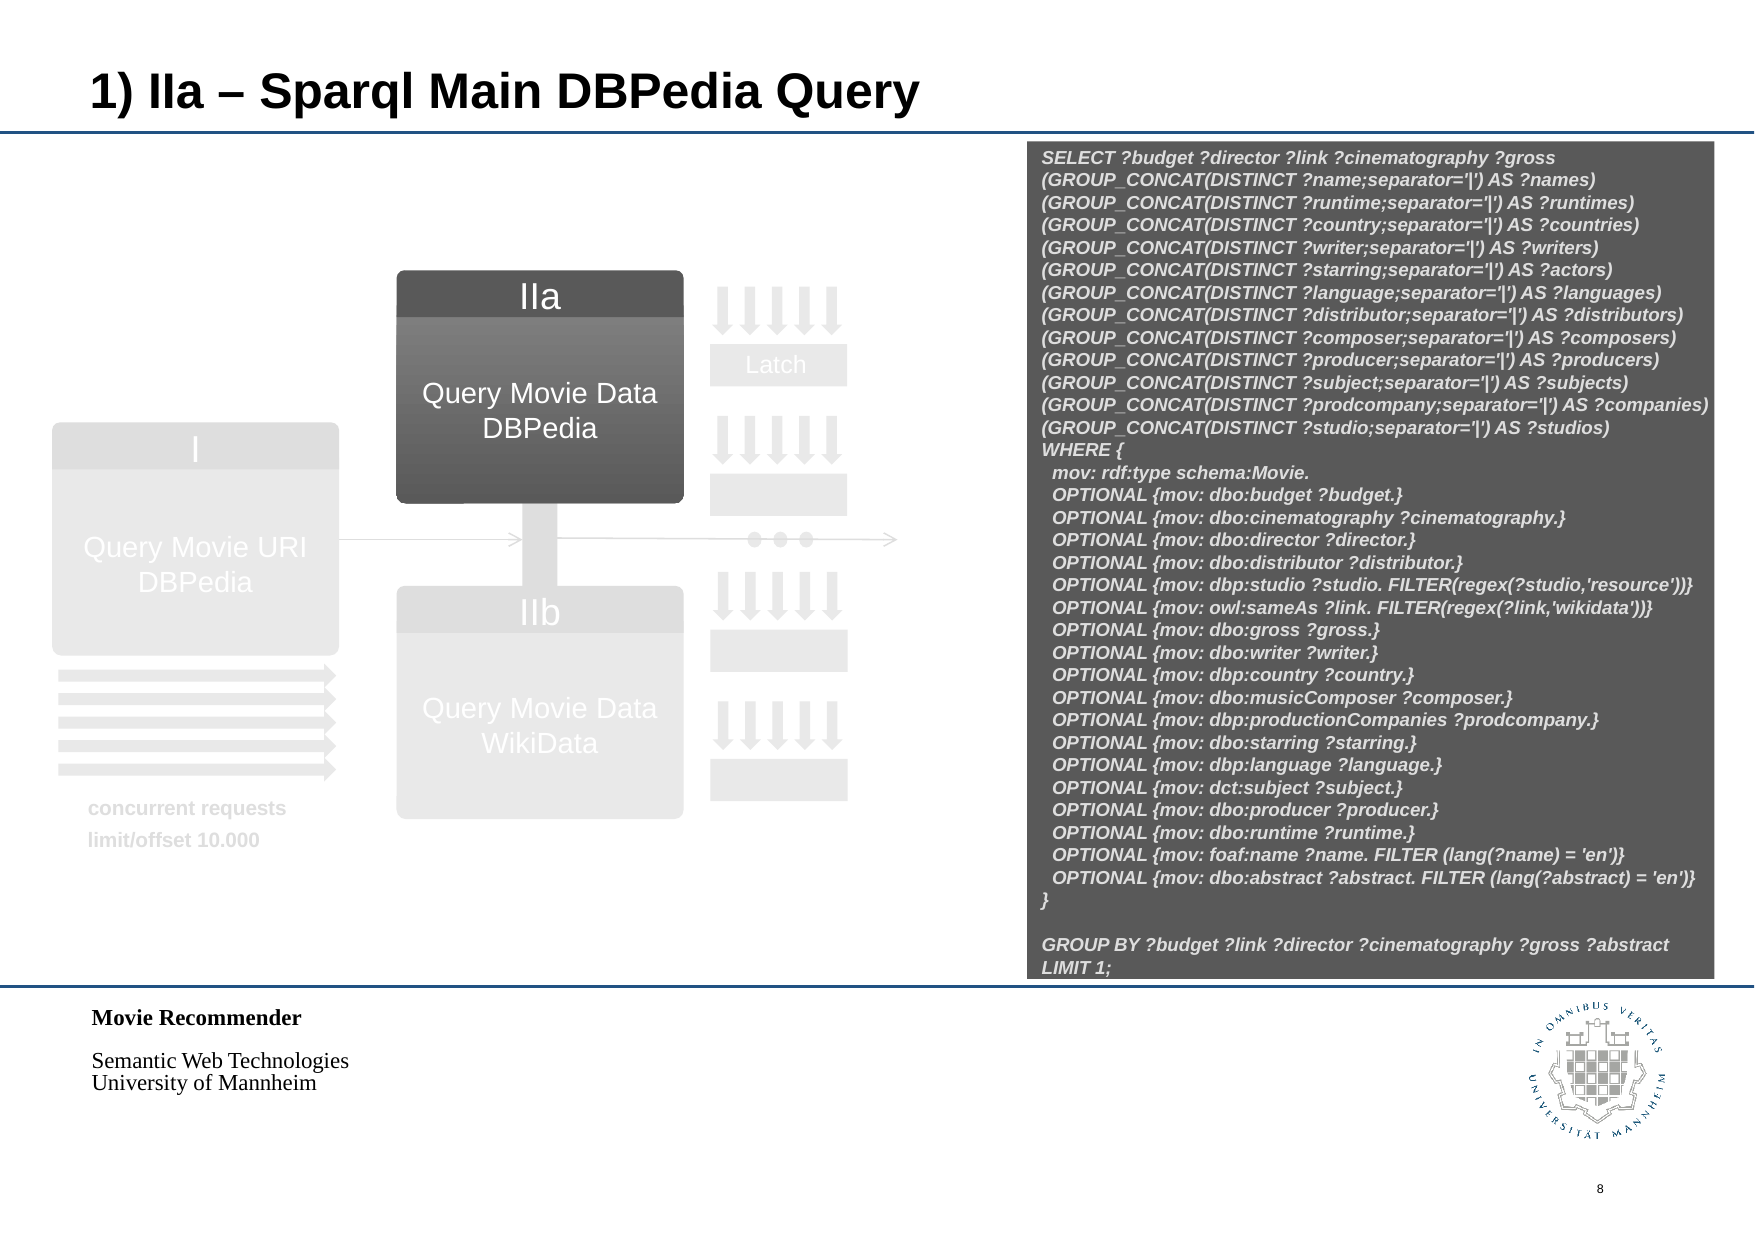

1) IIa – Sparql Main DBPedia Query

SELECT ?budget ?director ?link ?cinematography ?gross
(GROUP_CONCAT(DISTINCT ?name;separator='|') AS ?names)
(GROUP_CONCAT(DISTINCT ?runtime;separator='|') AS ?runtimes)
(GROUP_CONCAT(DISTINCT ?country;separator='|') AS ?countries)
(GROUP_CONCAT(DISTINCT ?writer;separator='|') AS ?writers)
(GROUP_CONCAT(DISTINCT ?starring;separator='|') AS ?actors)
(GROUP_CONCAT(DISTINCT ?language;separator='|') AS ?languages)
(GROUP_CONCAT(DISTINCT ?distributor;separator='|') AS ?distributors)
(GROUP_CONCAT(DISTINCT ?composer;separator='|') AS ?composers)
(GROUP_CONCAT(DISTINCT ?producer;separator='|') AS ?producers)
(GROUP_CONCAT(DISTINCT ?subject;separator='|') AS ?subjects)
(GROUP_CONCAT(DISTINCT ?prodcompany;separator='|') AS ?companies)
(GROUP_CONCAT(DISTINCT ?studio;separator='|') AS ?studios)
WHERE {
  mov: rdf:type schema:Movie.
  OPTIONAL {mov: dbo:budget ?budget.}
  OPTIONAL {mov: dbo:cinematography ?cinematography.}
  OPTIONAL {mov: dbo:director ?director.}
  OPTIONAL {mov: dbo:distributor ?distributor.}
  OPTIONAL {mov: dbp:studio ?studio. FILTER(regex(?studio,'resource'))}
  OPTIONAL {mov: owl:sameAs ?link. FILTER(regex(?link,'wikidata'))}
  OPTIONAL {mov: dbo:gross ?gross.}
  OPTIONAL {mov: dbo:writer ?writer.}
  OPTIONAL {mov: dbp:country ?country.}
  OPTIONAL {mov: dbo:musicComposer ?composer.}
  OPTIONAL {mov: dbp:productionCompanies ?prodcompany.}
  OPTIONAL {mov: dbo:starring ?starring.}
  OPTIONAL {mov: dbp:language ?language.}
  OPTIONAL {mov: dct:subject ?subject.}
  OPTIONAL {mov: dbo:producer ?producer.}
  OPTIONAL {mov: dbo:runtime ?runtime.}
  OPTIONAL {mov: foaf:name ?name. FILTER (lang(?name) = 'en')}
  OPTIONAL {mov: dbo:abstract ?abstract. FILTER (lang(?abstract) = 'en')}
}

GROUP BY ?budget ?link ?director ?cinematography ?gross ?abstract
LIMIT 1;
IIa

Query Movie Data DBPedia

Latch

I

Query Movie URI DBPedia

IIb

Query Movie Data WikiData

concurrent requests
limit/offset 10.000
8